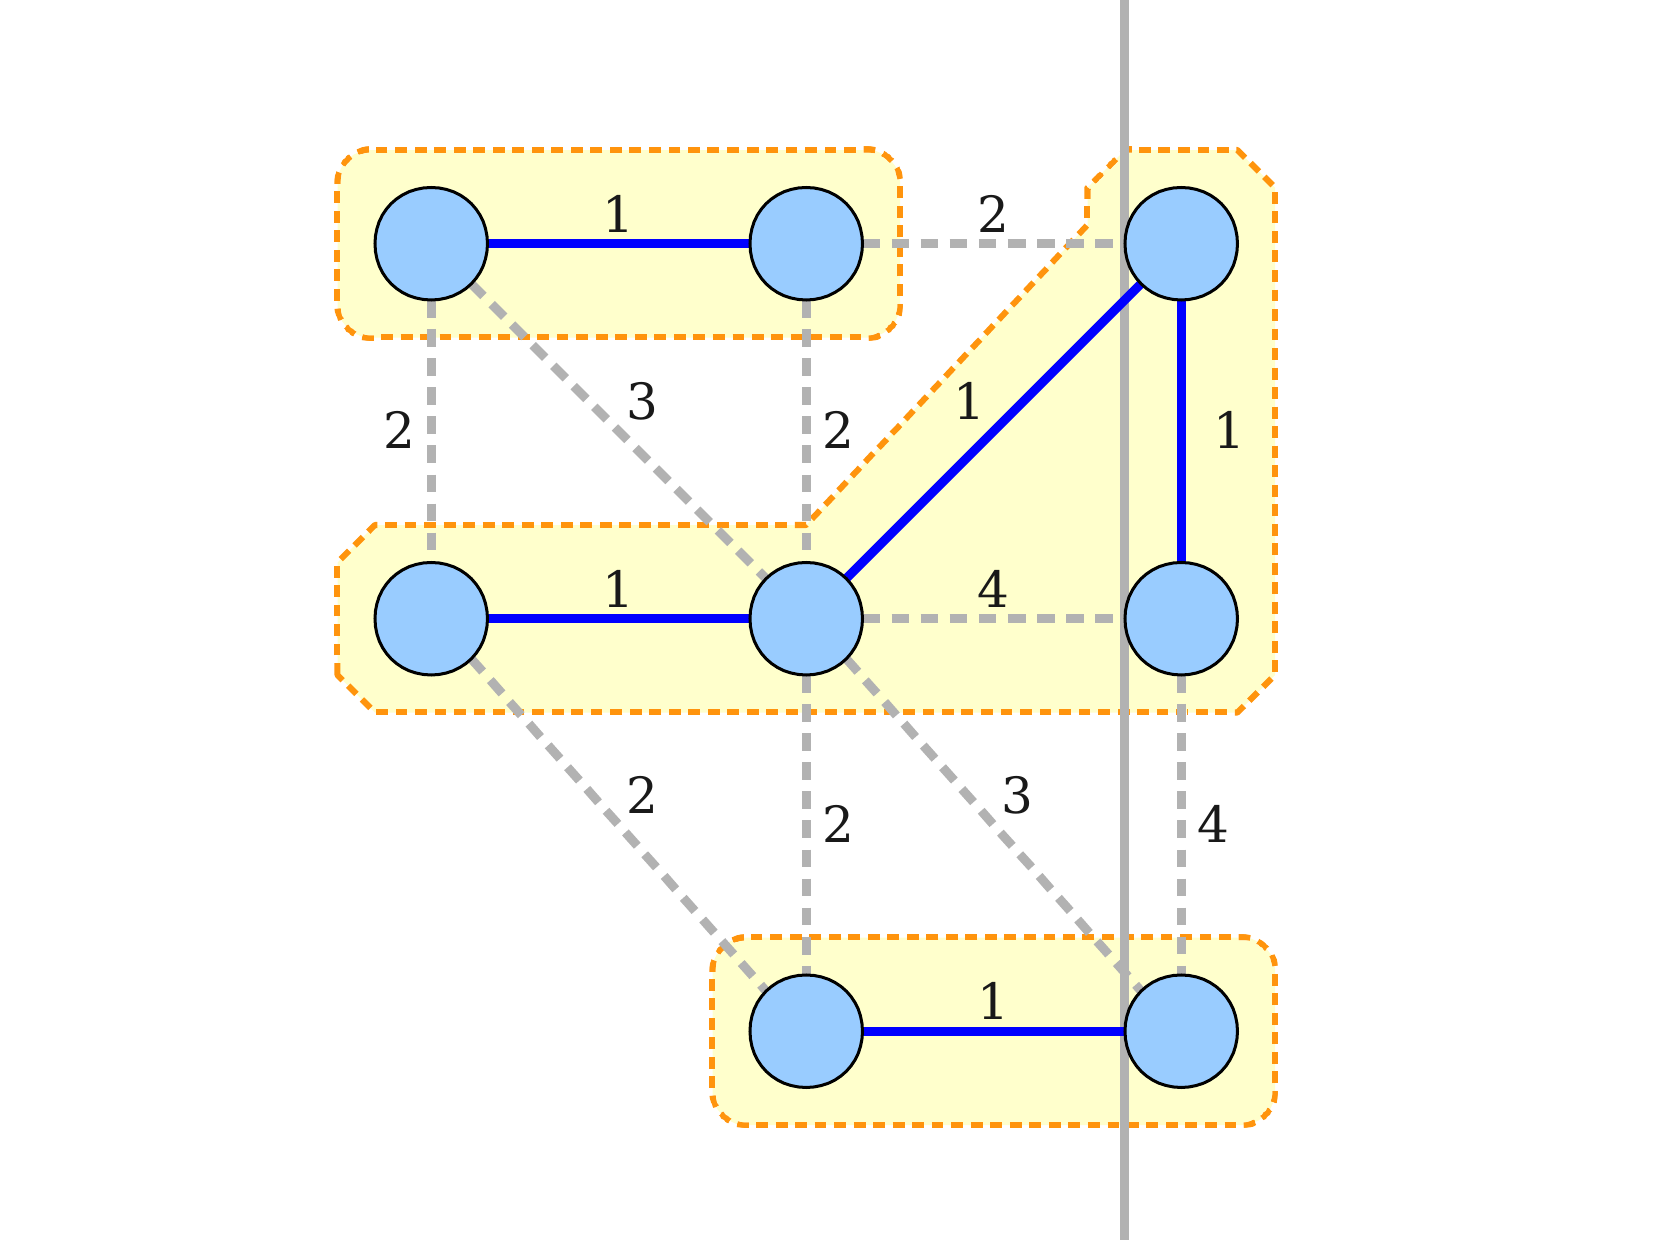

1
2

3
1

2
1

2

1
4

2
3

4
2

1